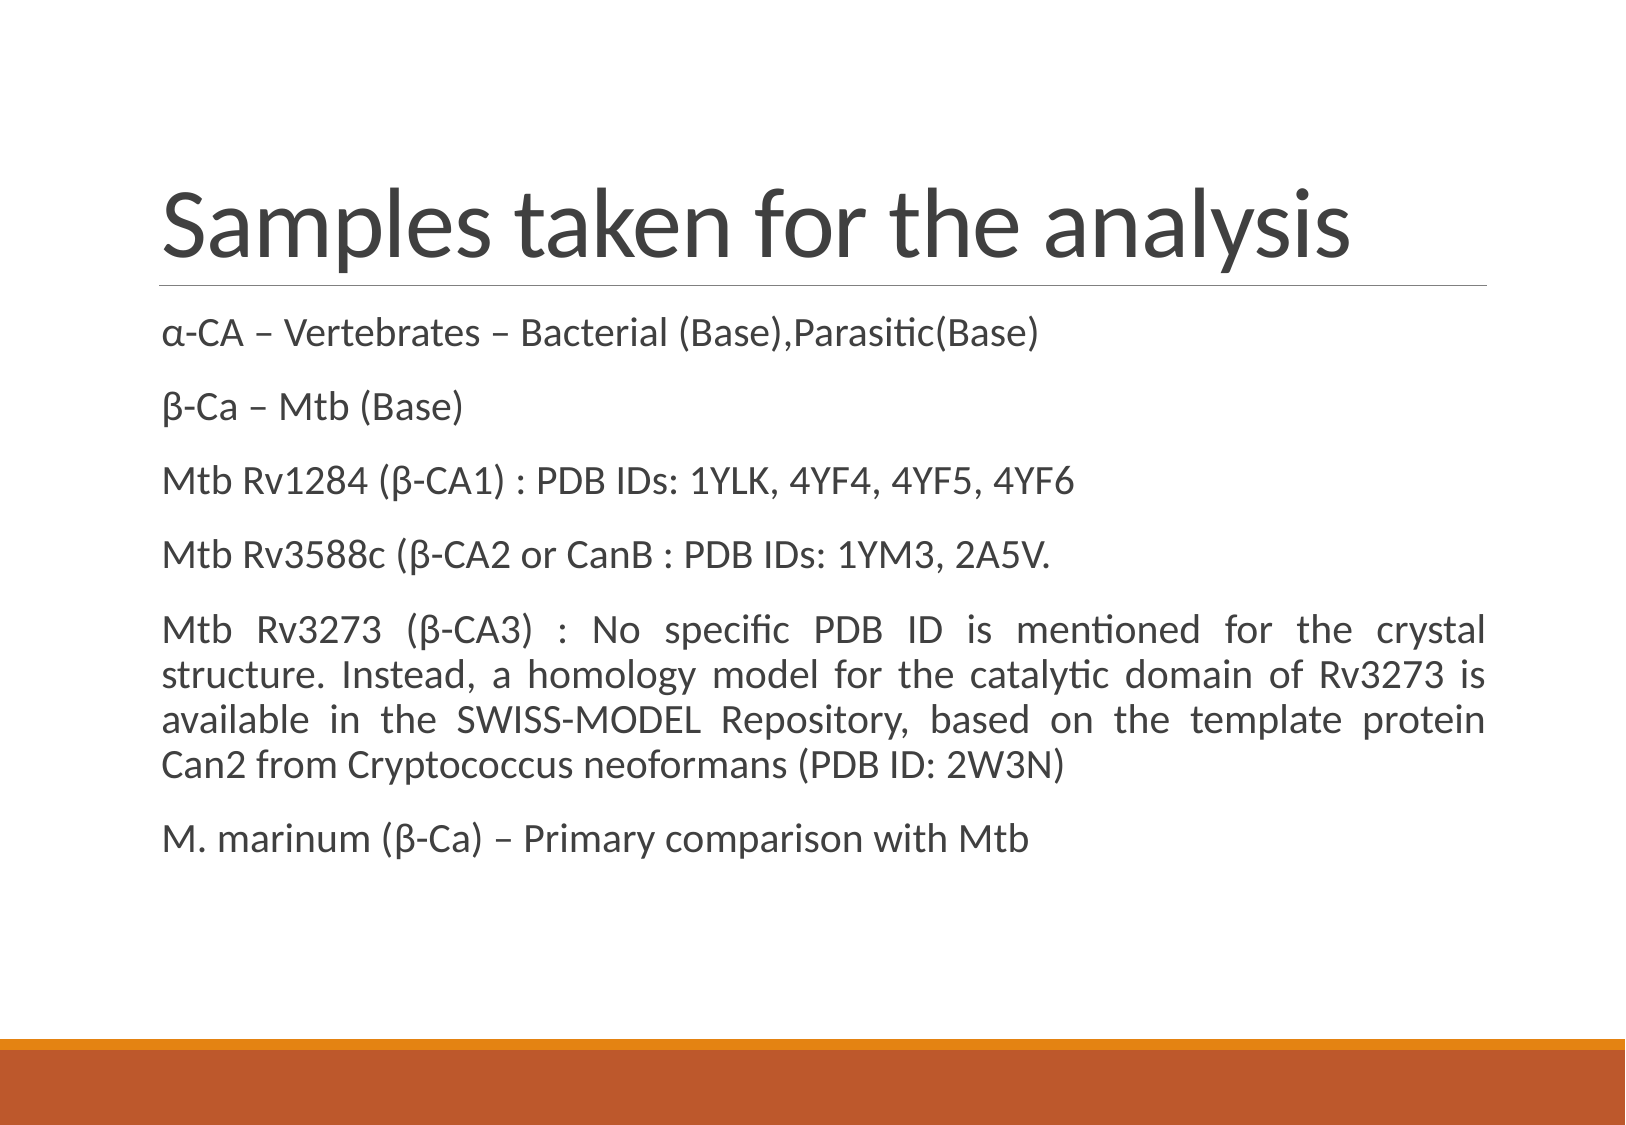

# Samples taken for the analysis
α-CA – Vertebrates – Bacterial (Base),Parasitic(Base)
β-Ca – Mtb (Base)
Mtb Rv1284 (β-CA1) : PDB IDs: 1YLK, 4YF4, 4YF5, 4YF6
Mtb Rv3588c (β-CA2 or CanB : PDB IDs: 1YM3, 2A5V.
Mtb Rv3273 (β-CA3) : No specific PDB ID is mentioned for the crystal structure. Instead, a homology model for the catalytic domain of Rv3273 is available in the SWISS-MODEL Repository, based on the template protein Can2 from Cryptococcus neoformans (PDB ID: 2W3N)
M. marinum (β-Ca) – Primary comparison with Mtb